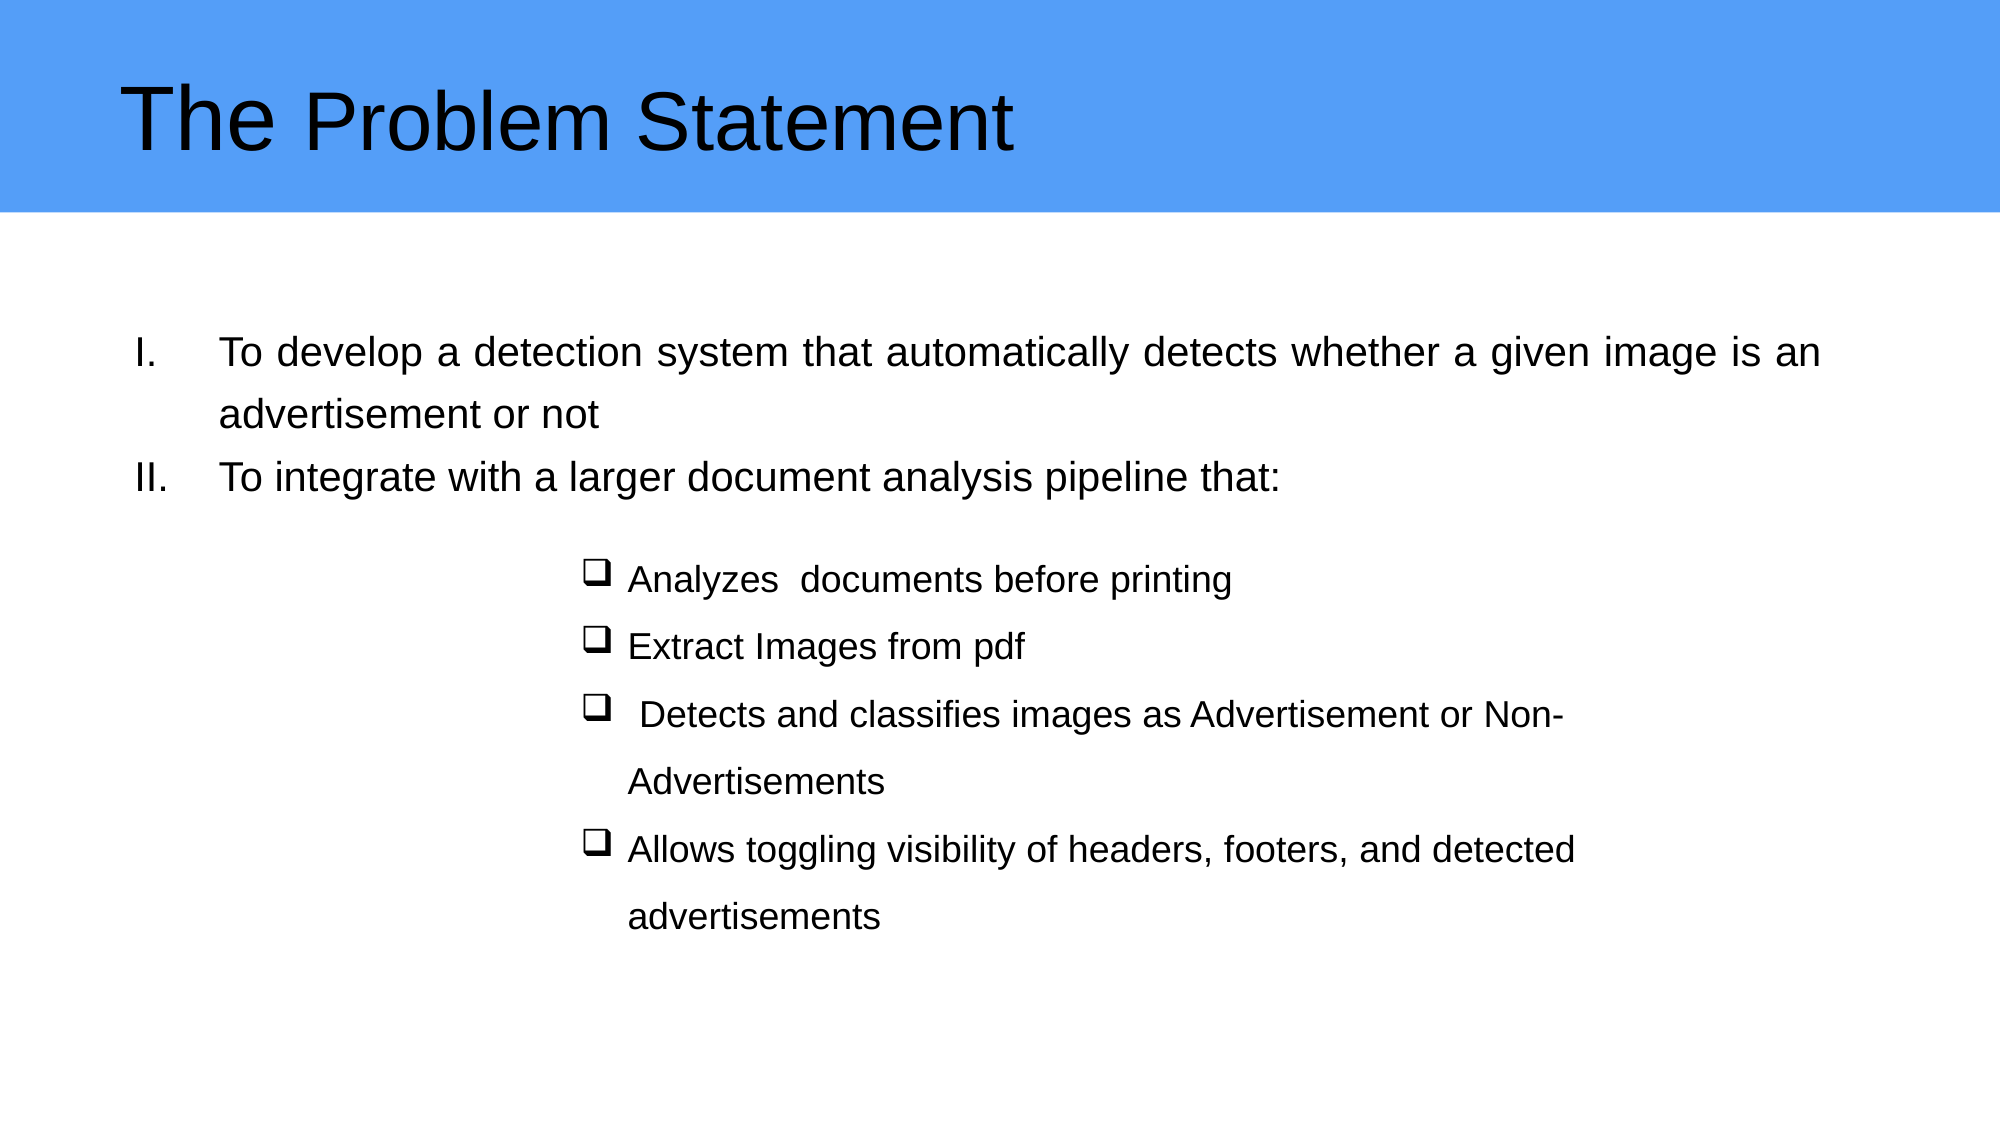

# The Problem Statement
To develop a detection system that automatically detects whether a given image is an advertisement or not
To integrate with a larger document analysis pipeline that:
Analyzes  documents before printing
Extract Images from pdf
 Detects and classifies images as Advertisement or Non-Advertisements
Allows toggling visibility of headers, footers, and detected advertisements